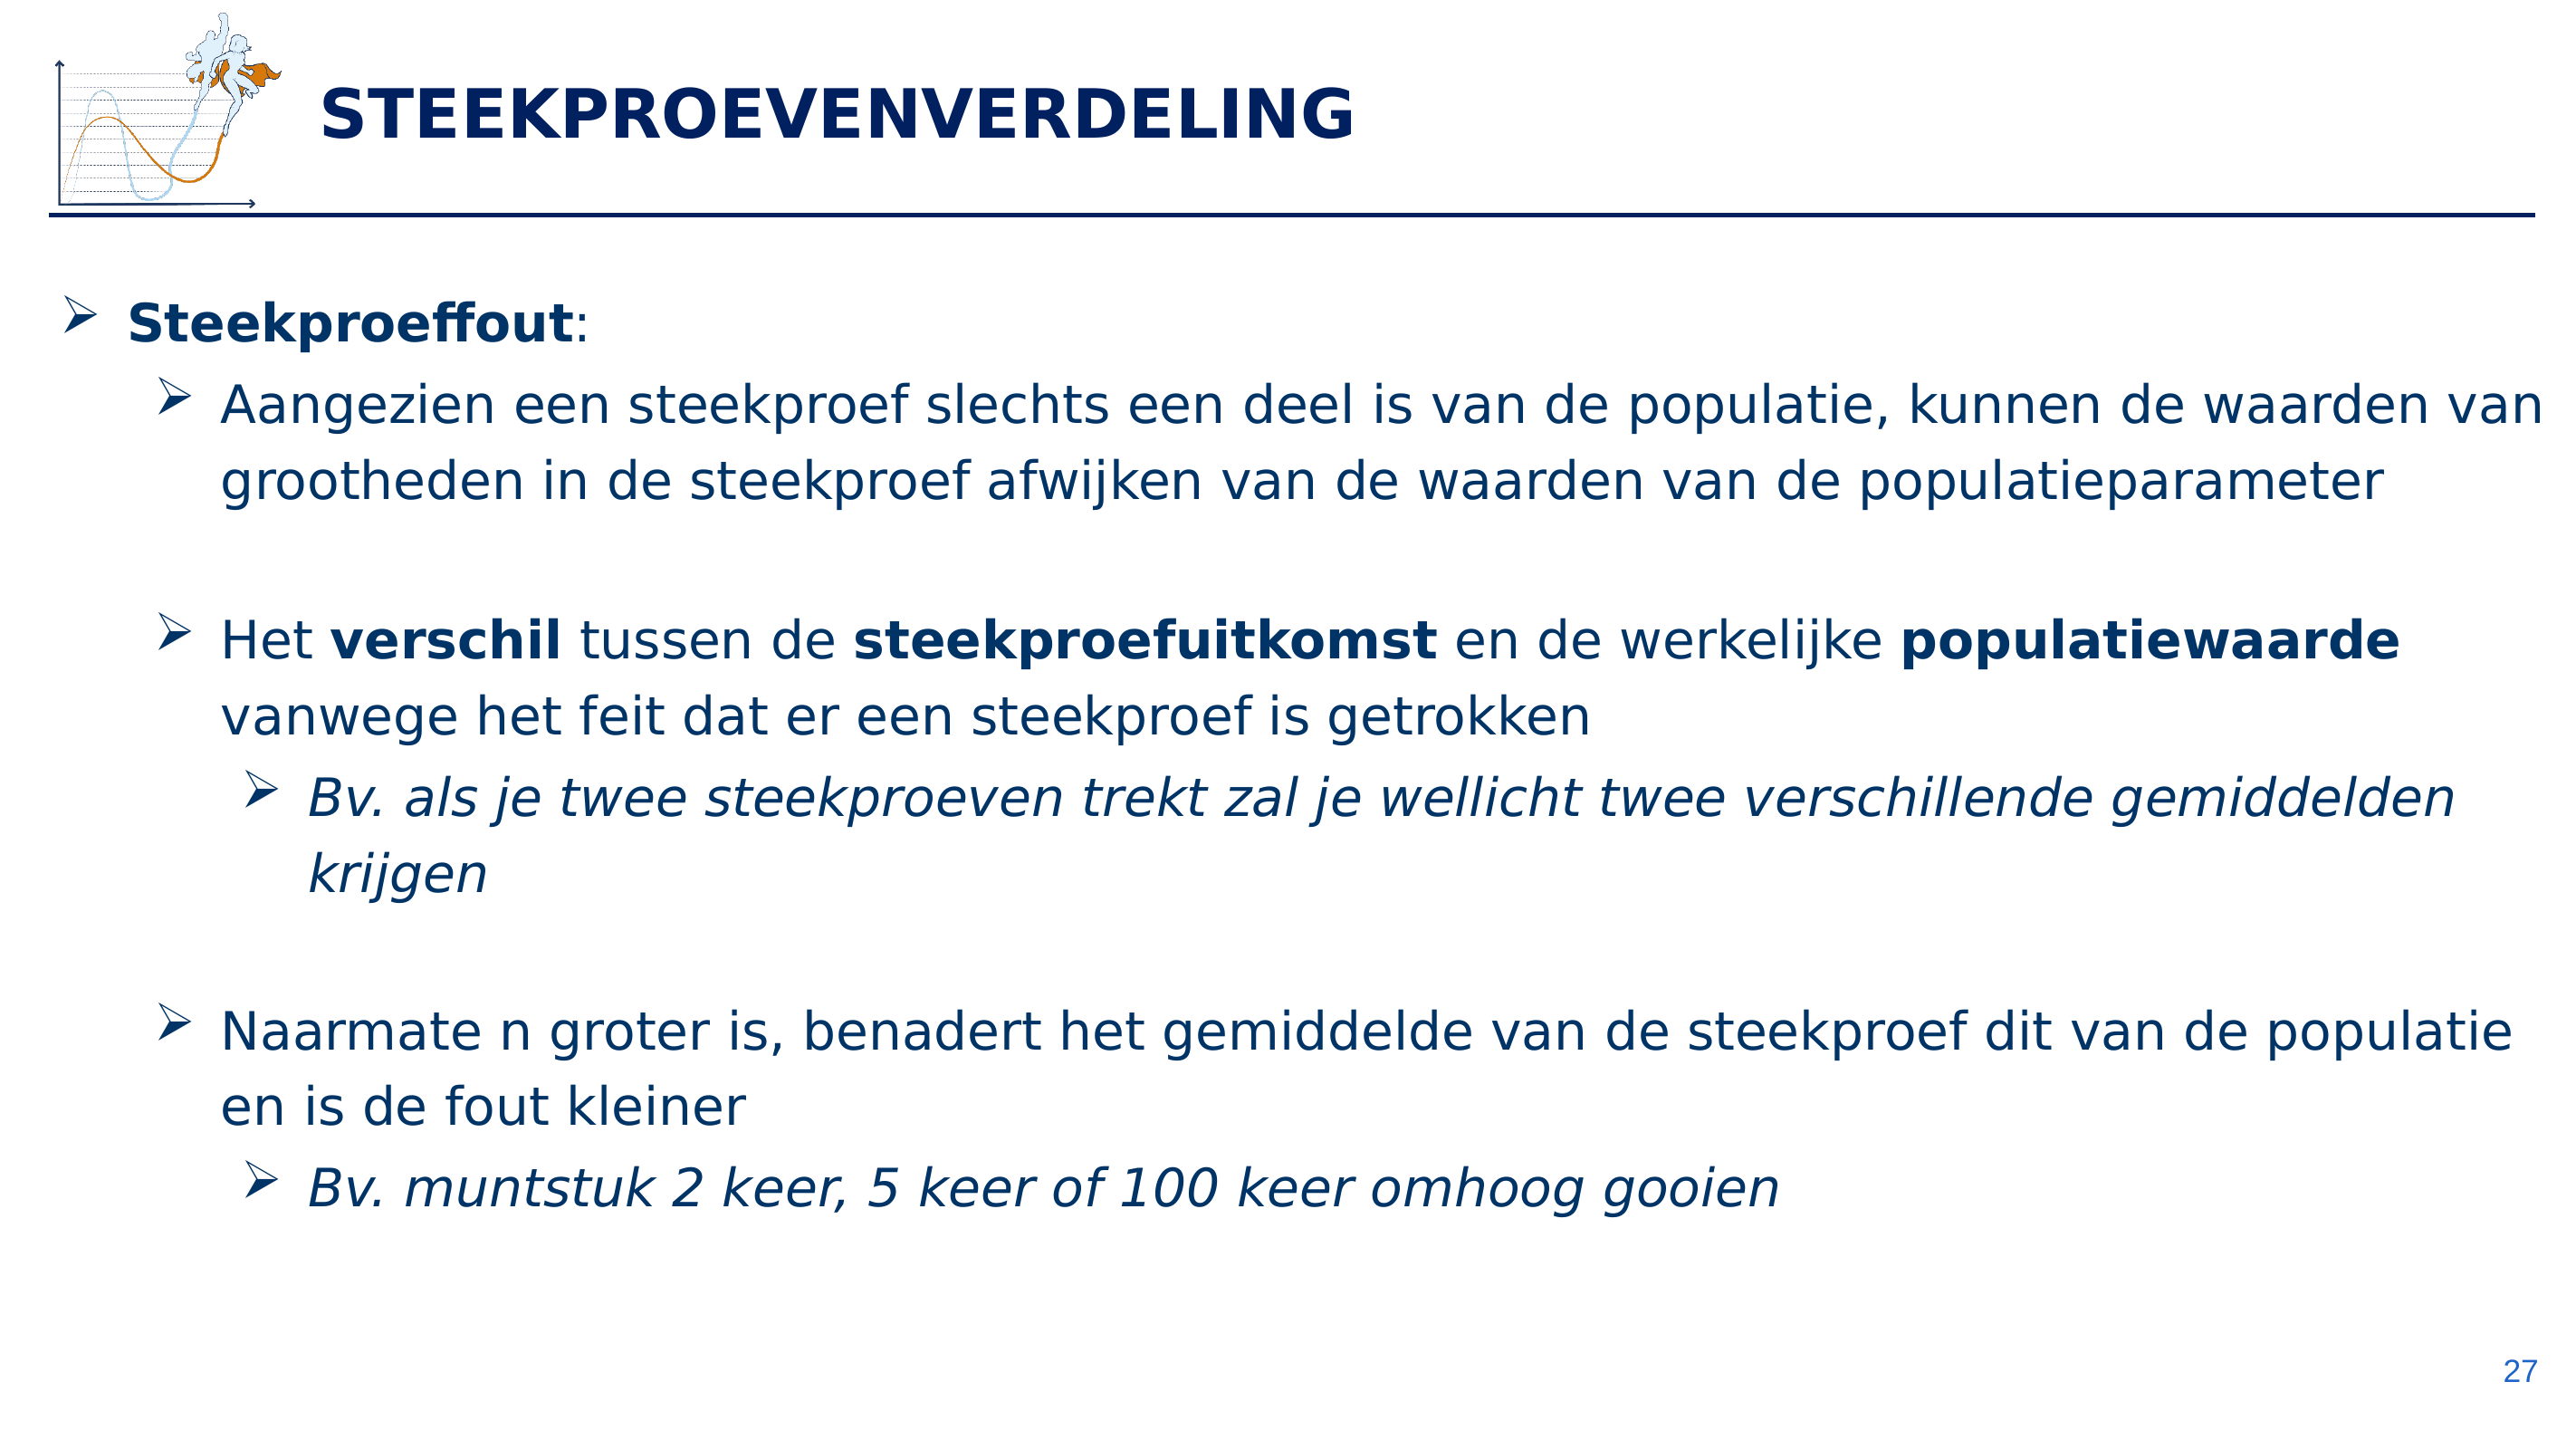

# Steekproevenverdeling
Steekproeffout:
Aangezien een steekproef slechts een deel is van de populatie, kunnen de waarden van grootheden in de steekproef afwijken van de waarden van de populatieparameter

Het verschil tussen de steekproefuitkomst en de werkelijke populatiewaarde vanwege het feit dat er een steekproef is getrokken
Bv. als je twee steekproeven trekt zal je wellicht twee verschillende gemiddelden krijgen

Naarmate n groter is, benadert het gemiddelde van de steekproef dit van de populatie en is de fout kleiner
Bv. muntstuk 2 keer, 5 keer of 100 keer omhoog gooien

27